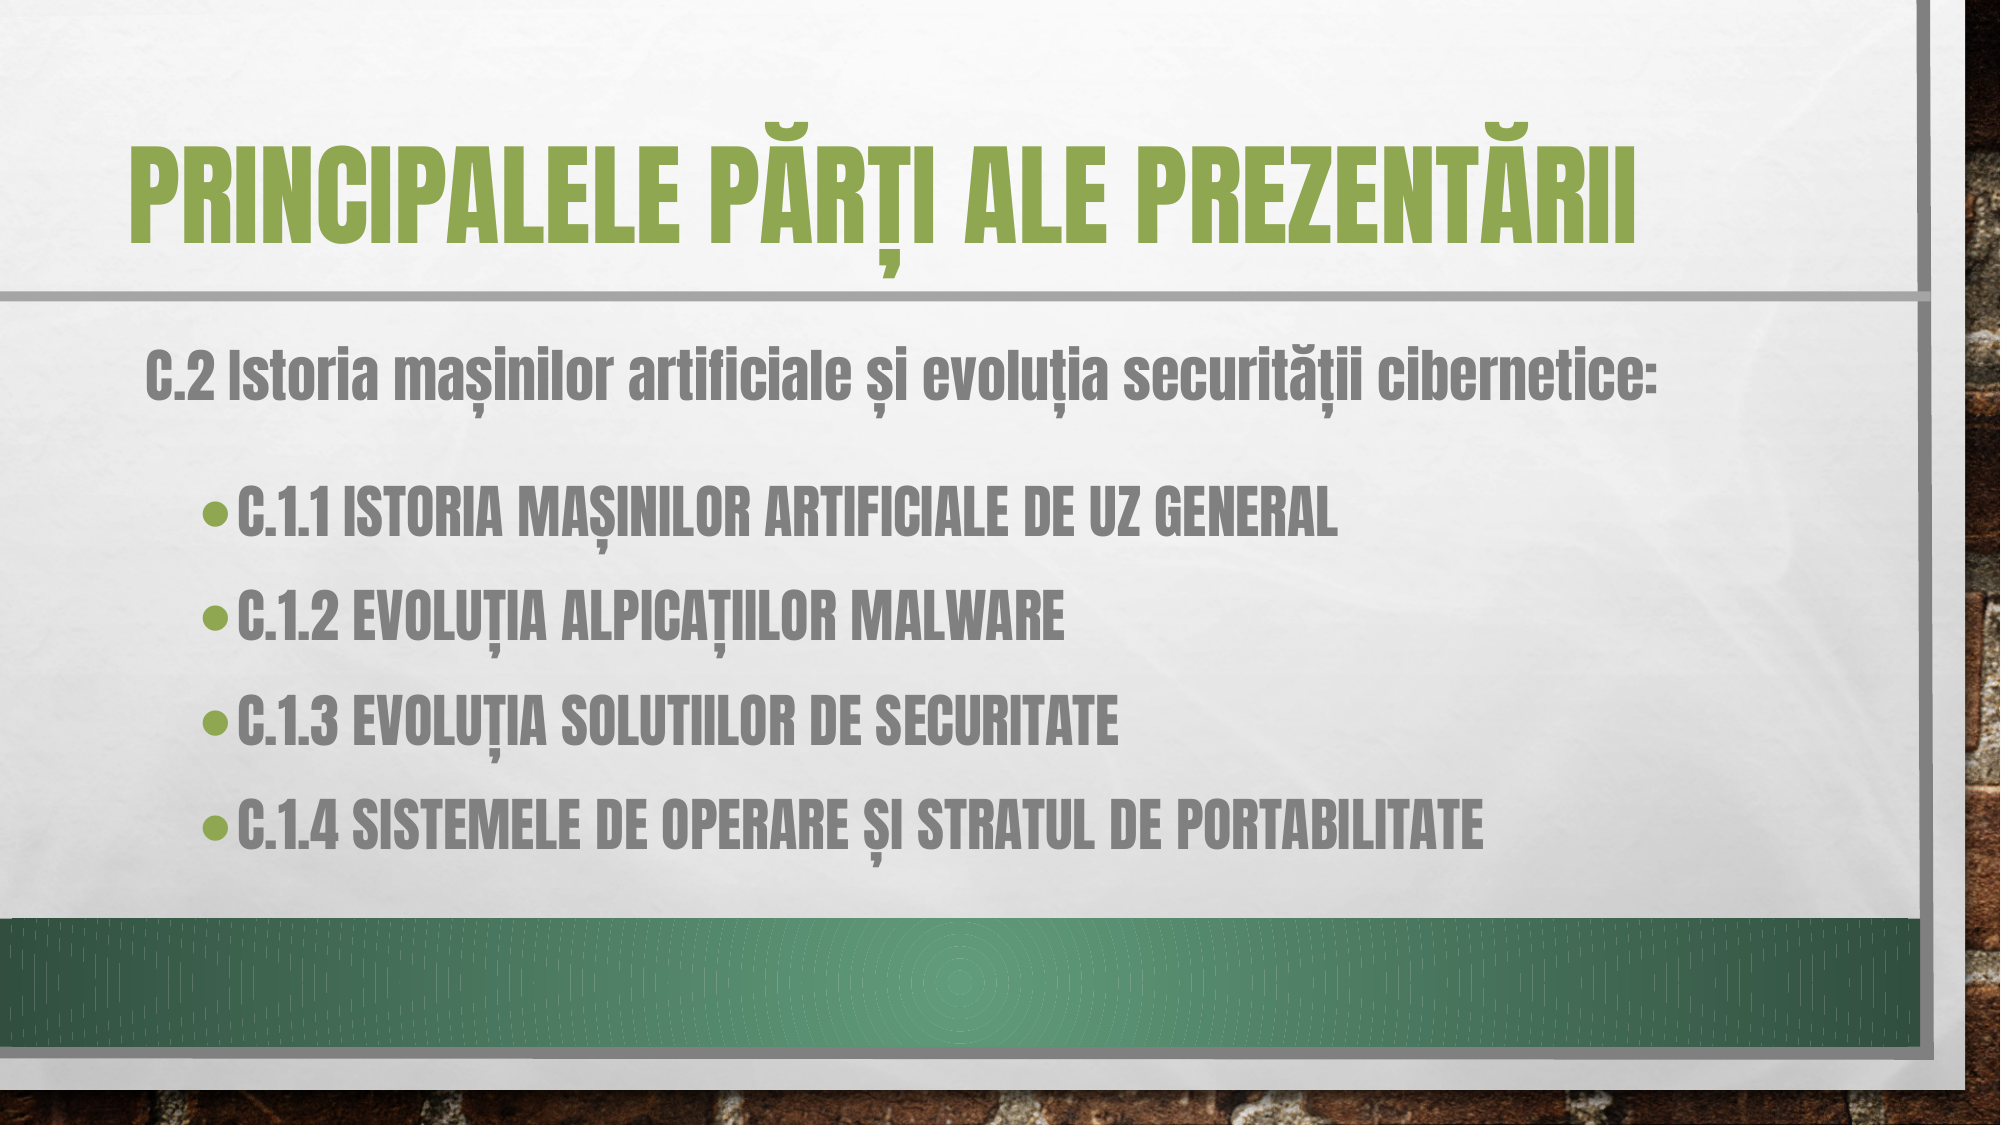

# Principalele părți ale prezentării

C.2 Istoria mașinilor artificiale și evoluția securității cibernetice:
C.1.1 istoria mașinilor artificiale de uz general
C.1.2 Evoluția alpicațiilor malware
C.1.3 Evoluția solutiilor de securitate
C.1.4 Sistemele de operare și stratul de portabilitate